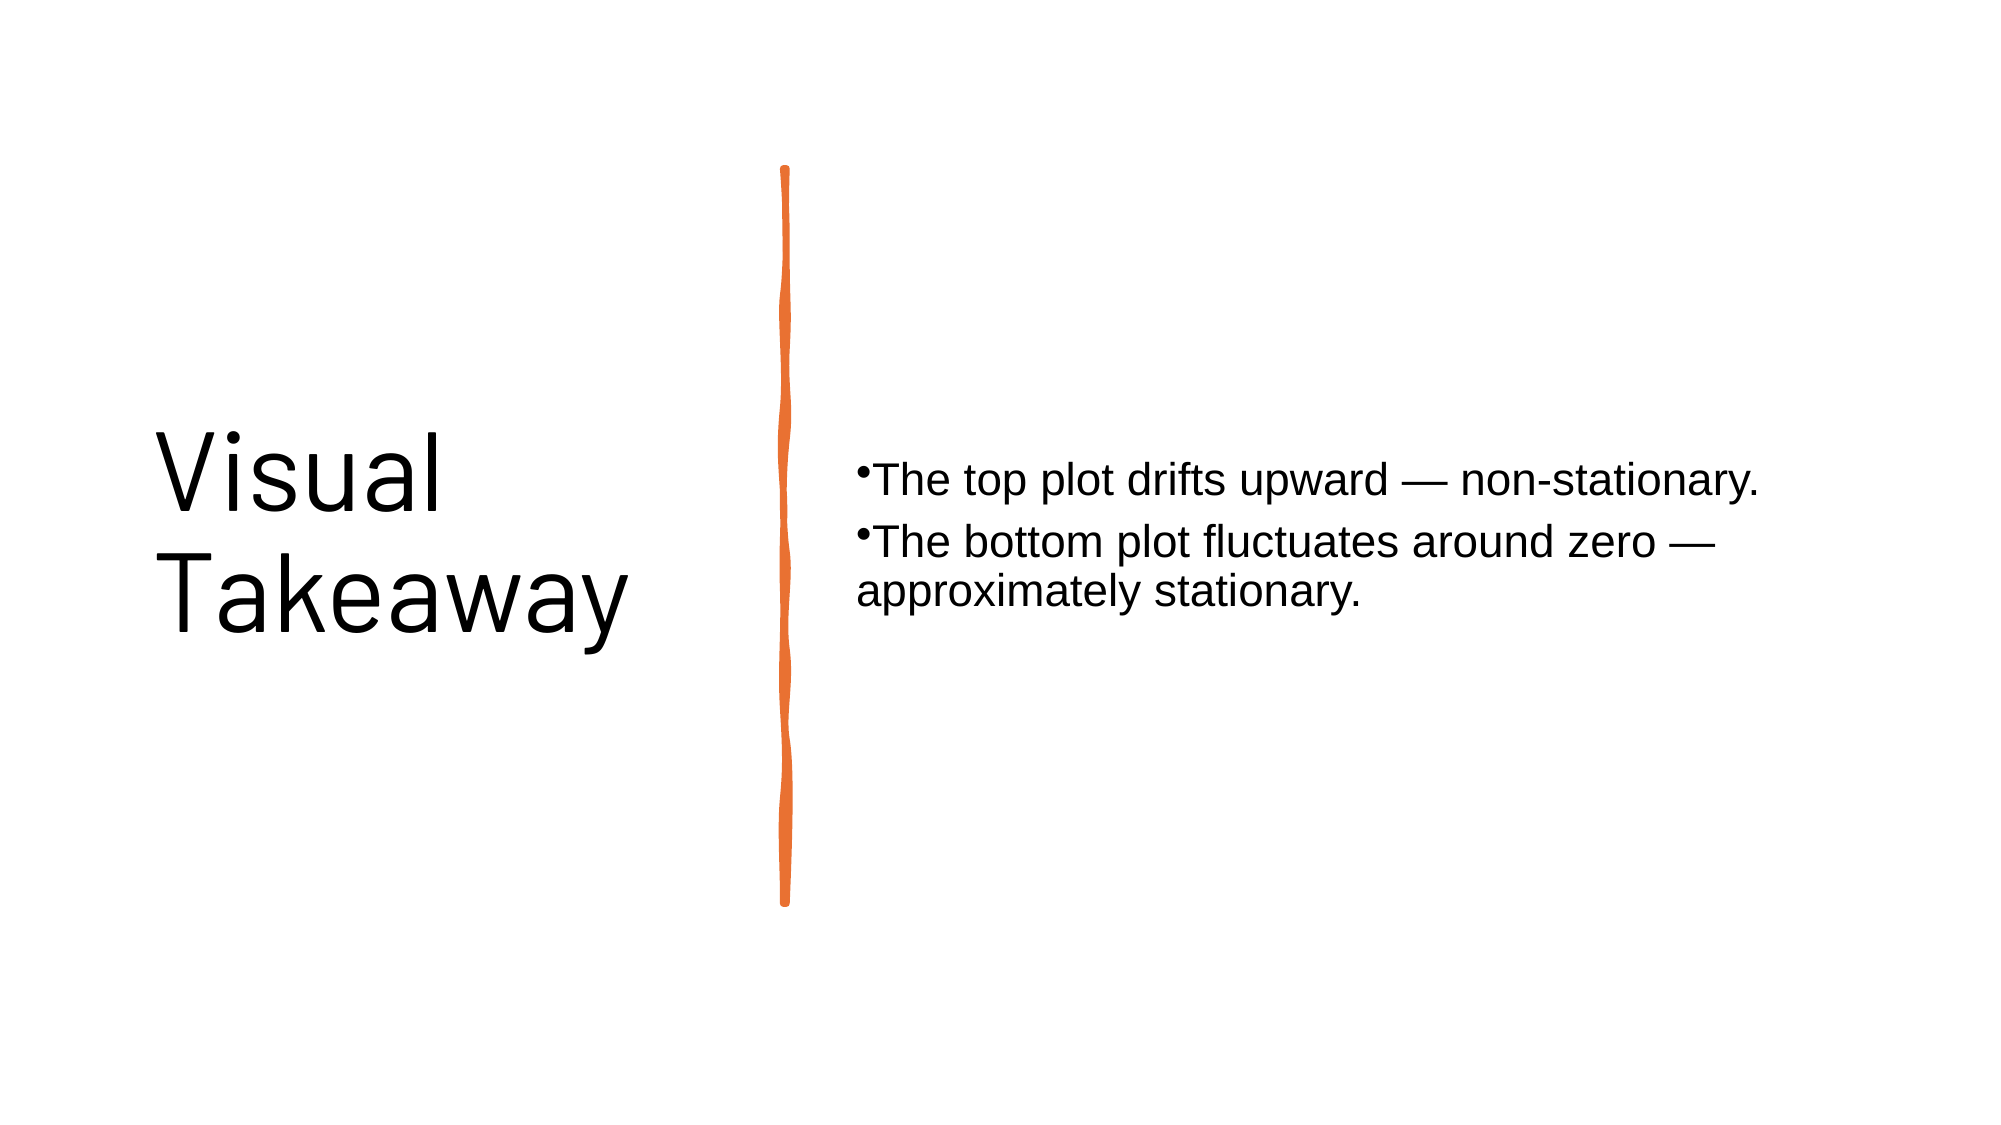

# Visual Takeaway
The top plot drifts upward — non-stationary.
The bottom plot fluctuates around zero — approximately stationary.